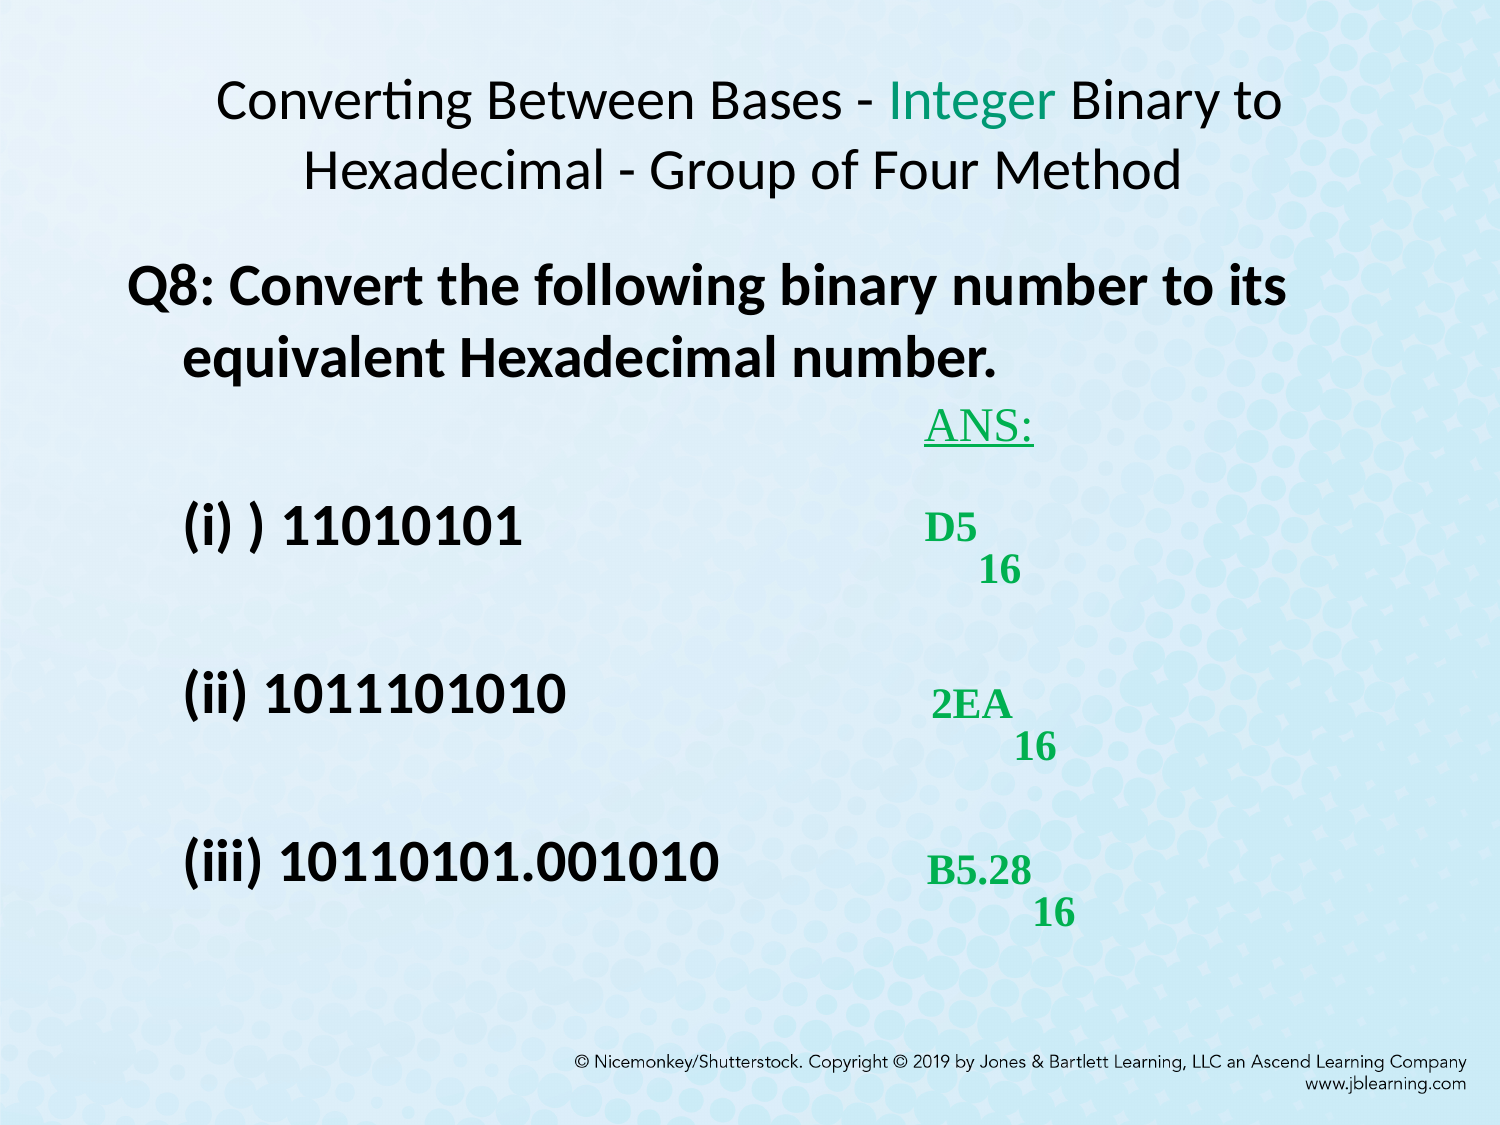

# Converting Between Bases - Integer Binary to Hexadecimal - Group of Four Method
Q8: Convert the following binary number to its equivalent Hexadecimal number.

	(i) ) 11010101

	(ii) 1011101010

	(iii) 10110101.001010

ANS:
D516
2EA16
B5.2816